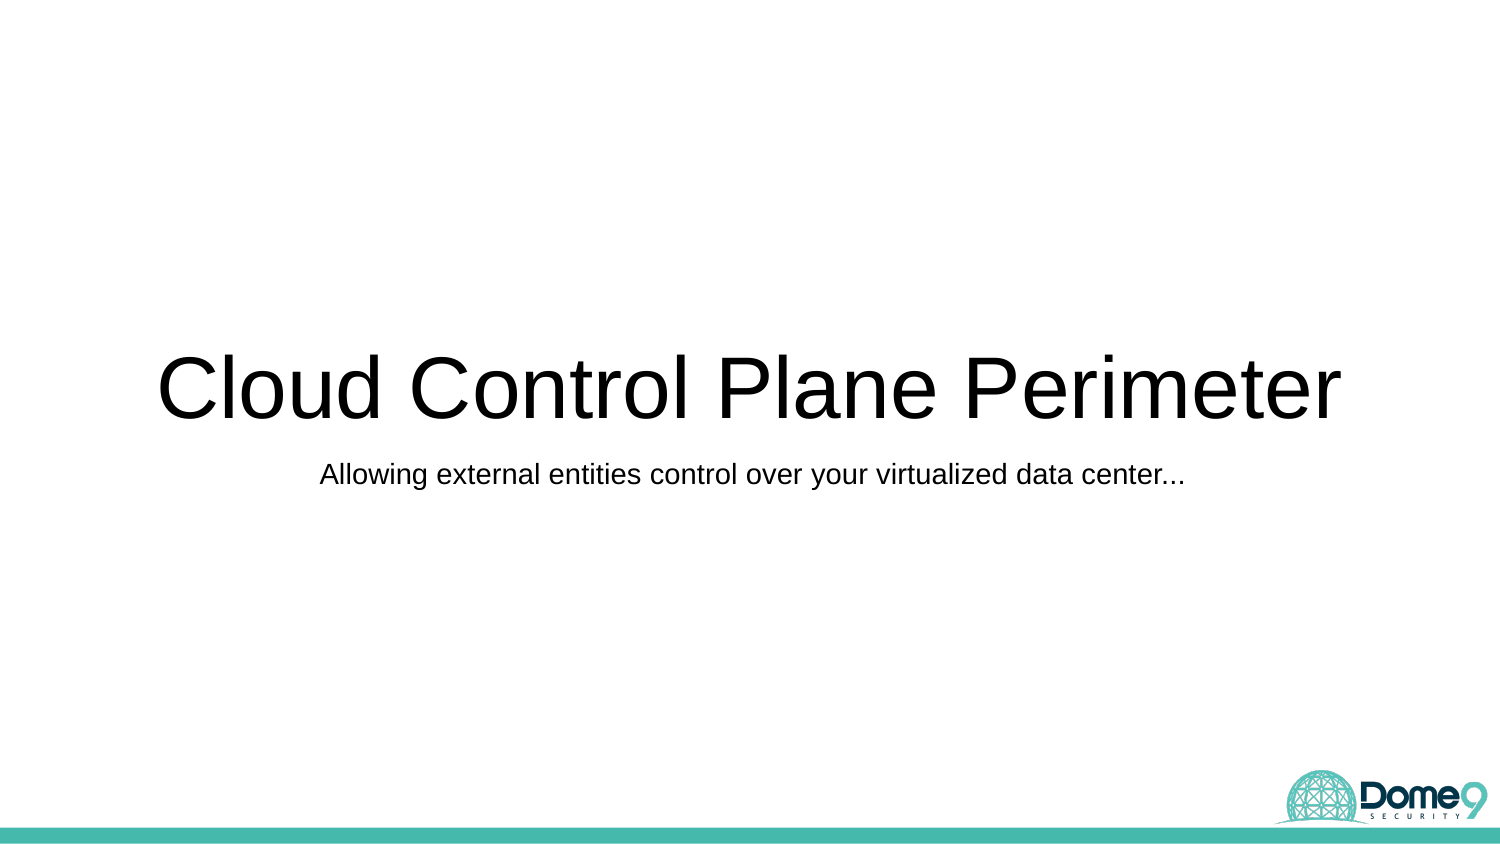

# Cloud Control Plane Perimeter
Allowing external entities control over your virtualized data center...